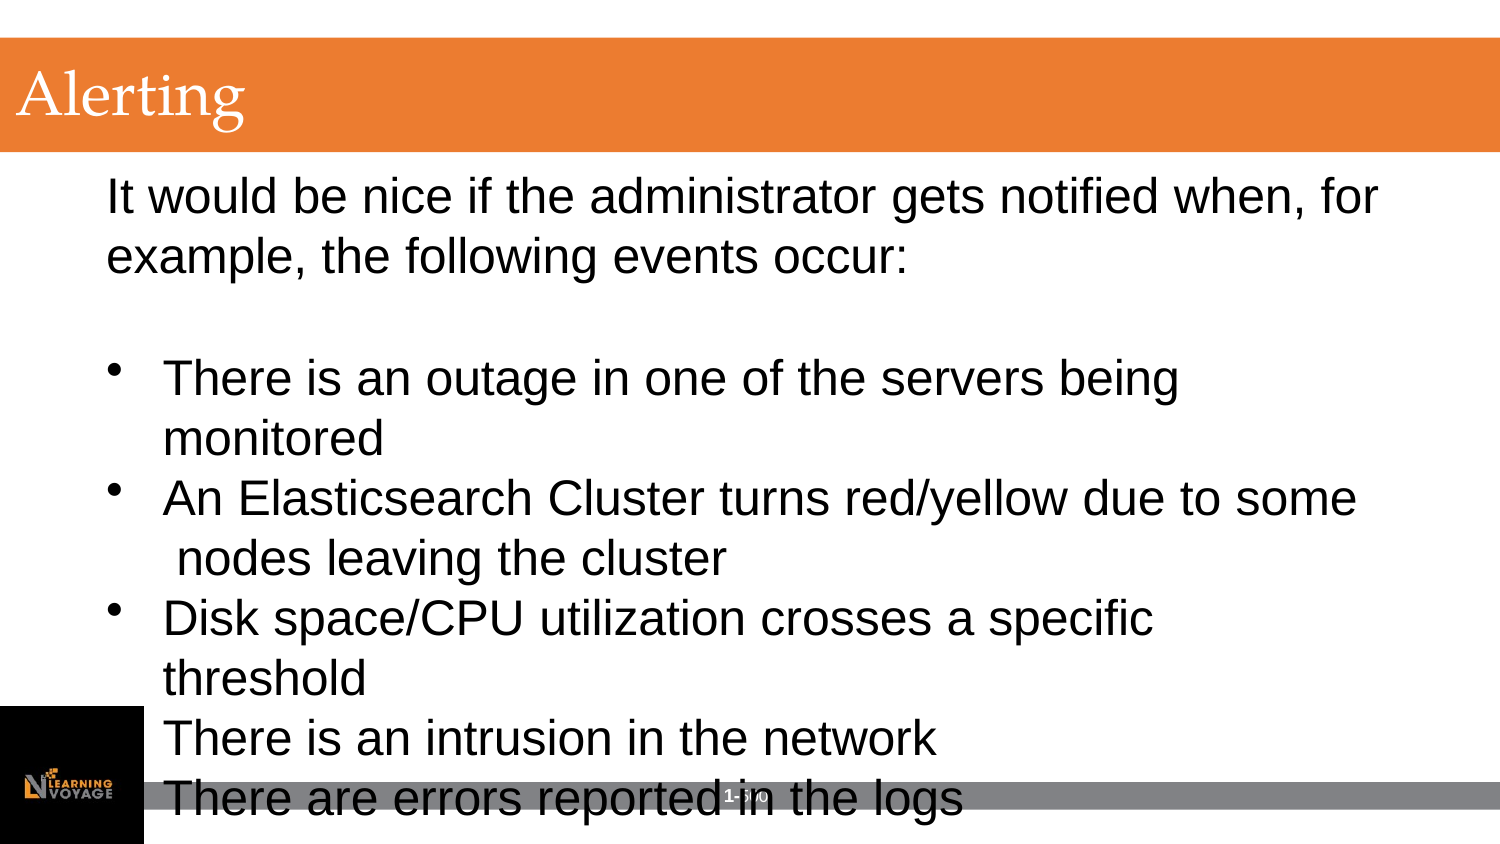

# Alerting
It would be nice if the administrator gets notified when, for
example, the following events occur:

There is an outage in one of the servers being
monitored
An Elasticsearch Cluster turns red/yellow due to some  nodes leaving the cluster
Disk space/CPU utilization crosses a specific threshold
There is an intrusion in the network  There are errors reported in the logs
1-500